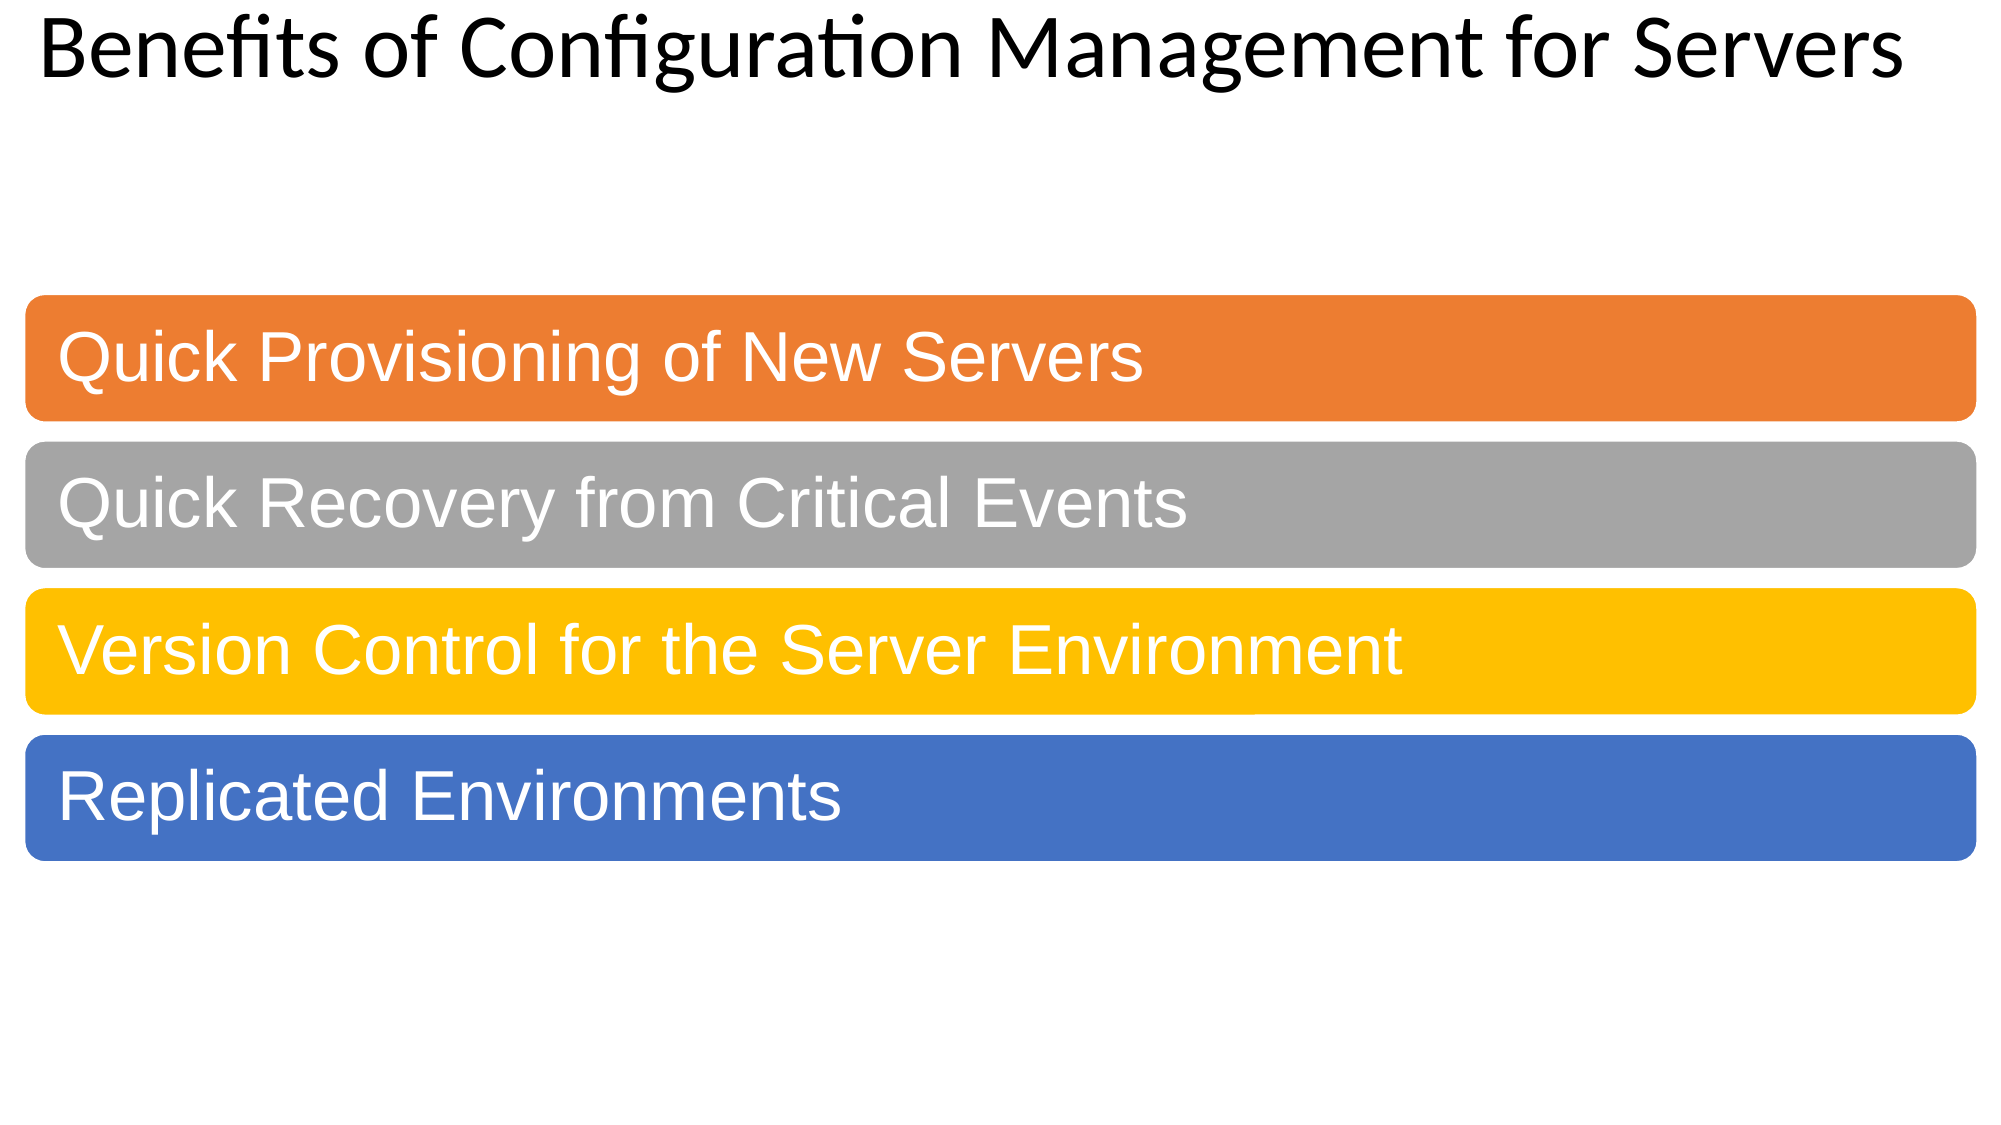

# Benefits of Configuration Management for Servers
Quick Provisioning of New Servers
Quick Recovery from Critical Events
Version Control for the Server Environment
Replicated Environments